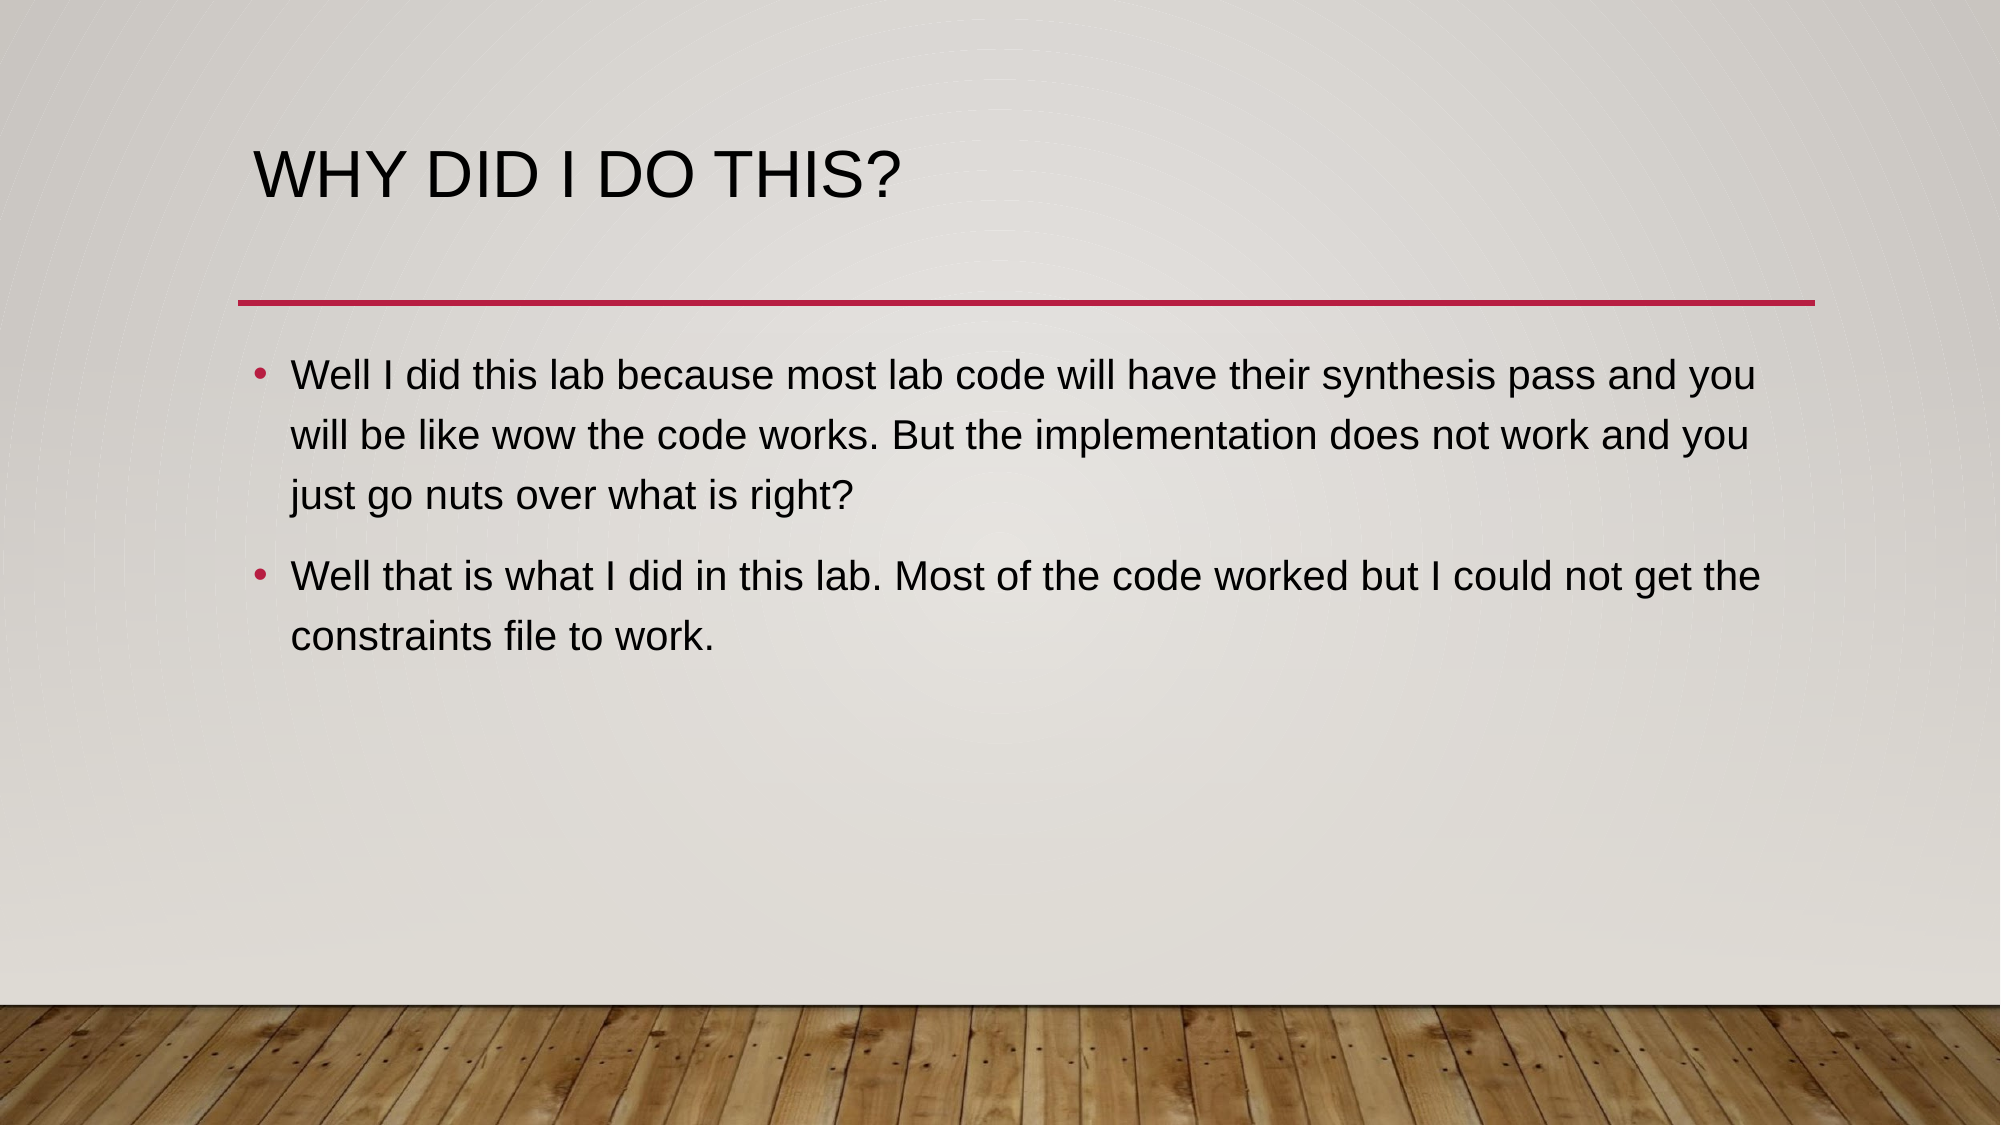

# WHY DID I DO THIS?
Well I did this lab because most lab code will have their synthesis pass and you will be like wow the code works. But the implementation does not work and you just go nuts over what is right?
Well that is what I did in this lab. Most of the code worked but I could not get the constraints file to work.